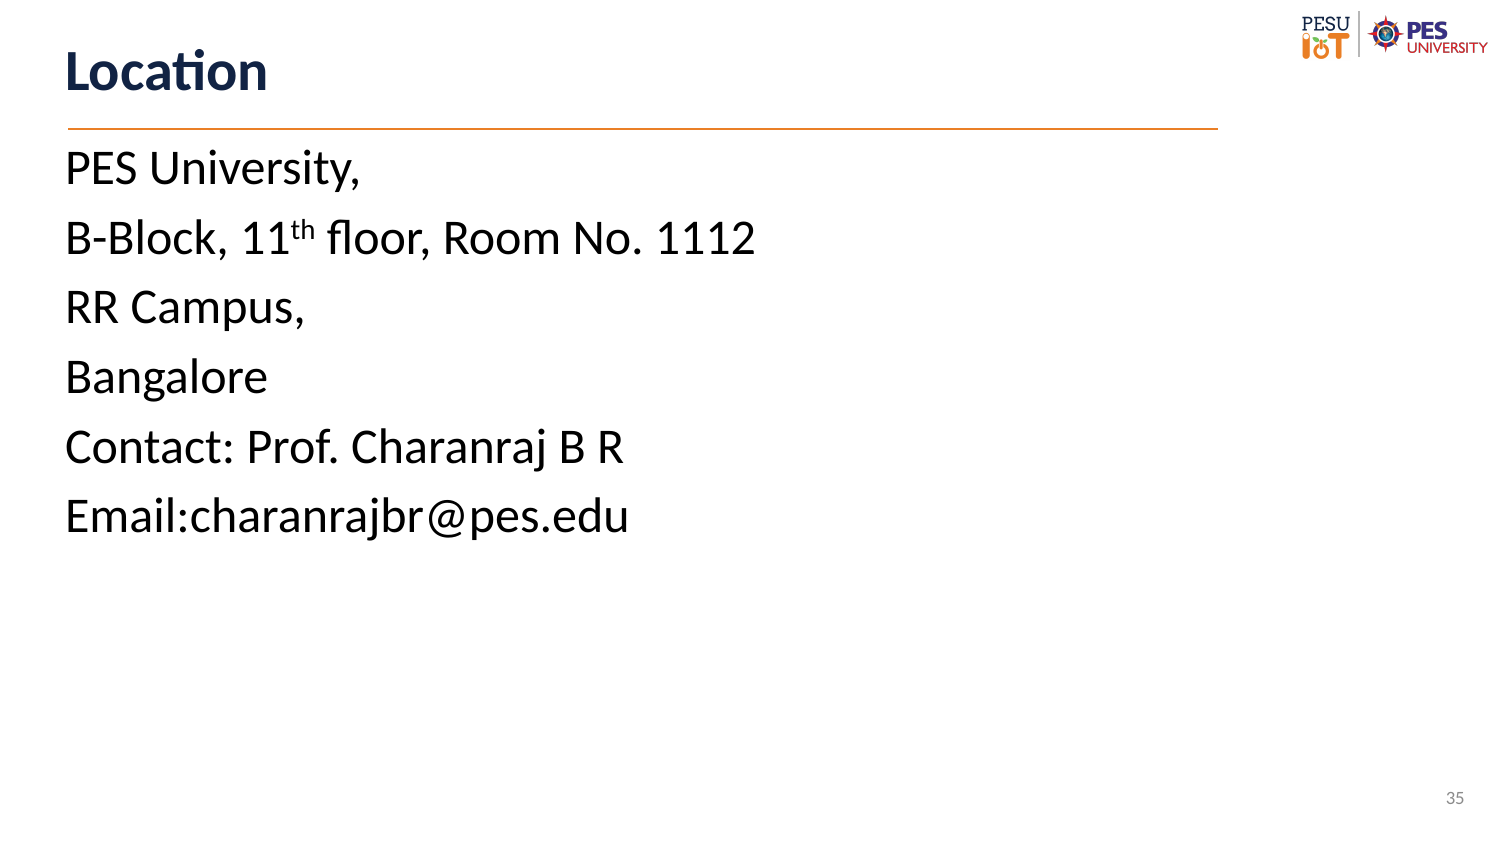

# Location
PES University,
B-Block, 11th floor, Room No. 1112
RR Campus,
Bangalore
Contact: Prof. Charanraj B R
Email:charanrajbr@pes.edu

35